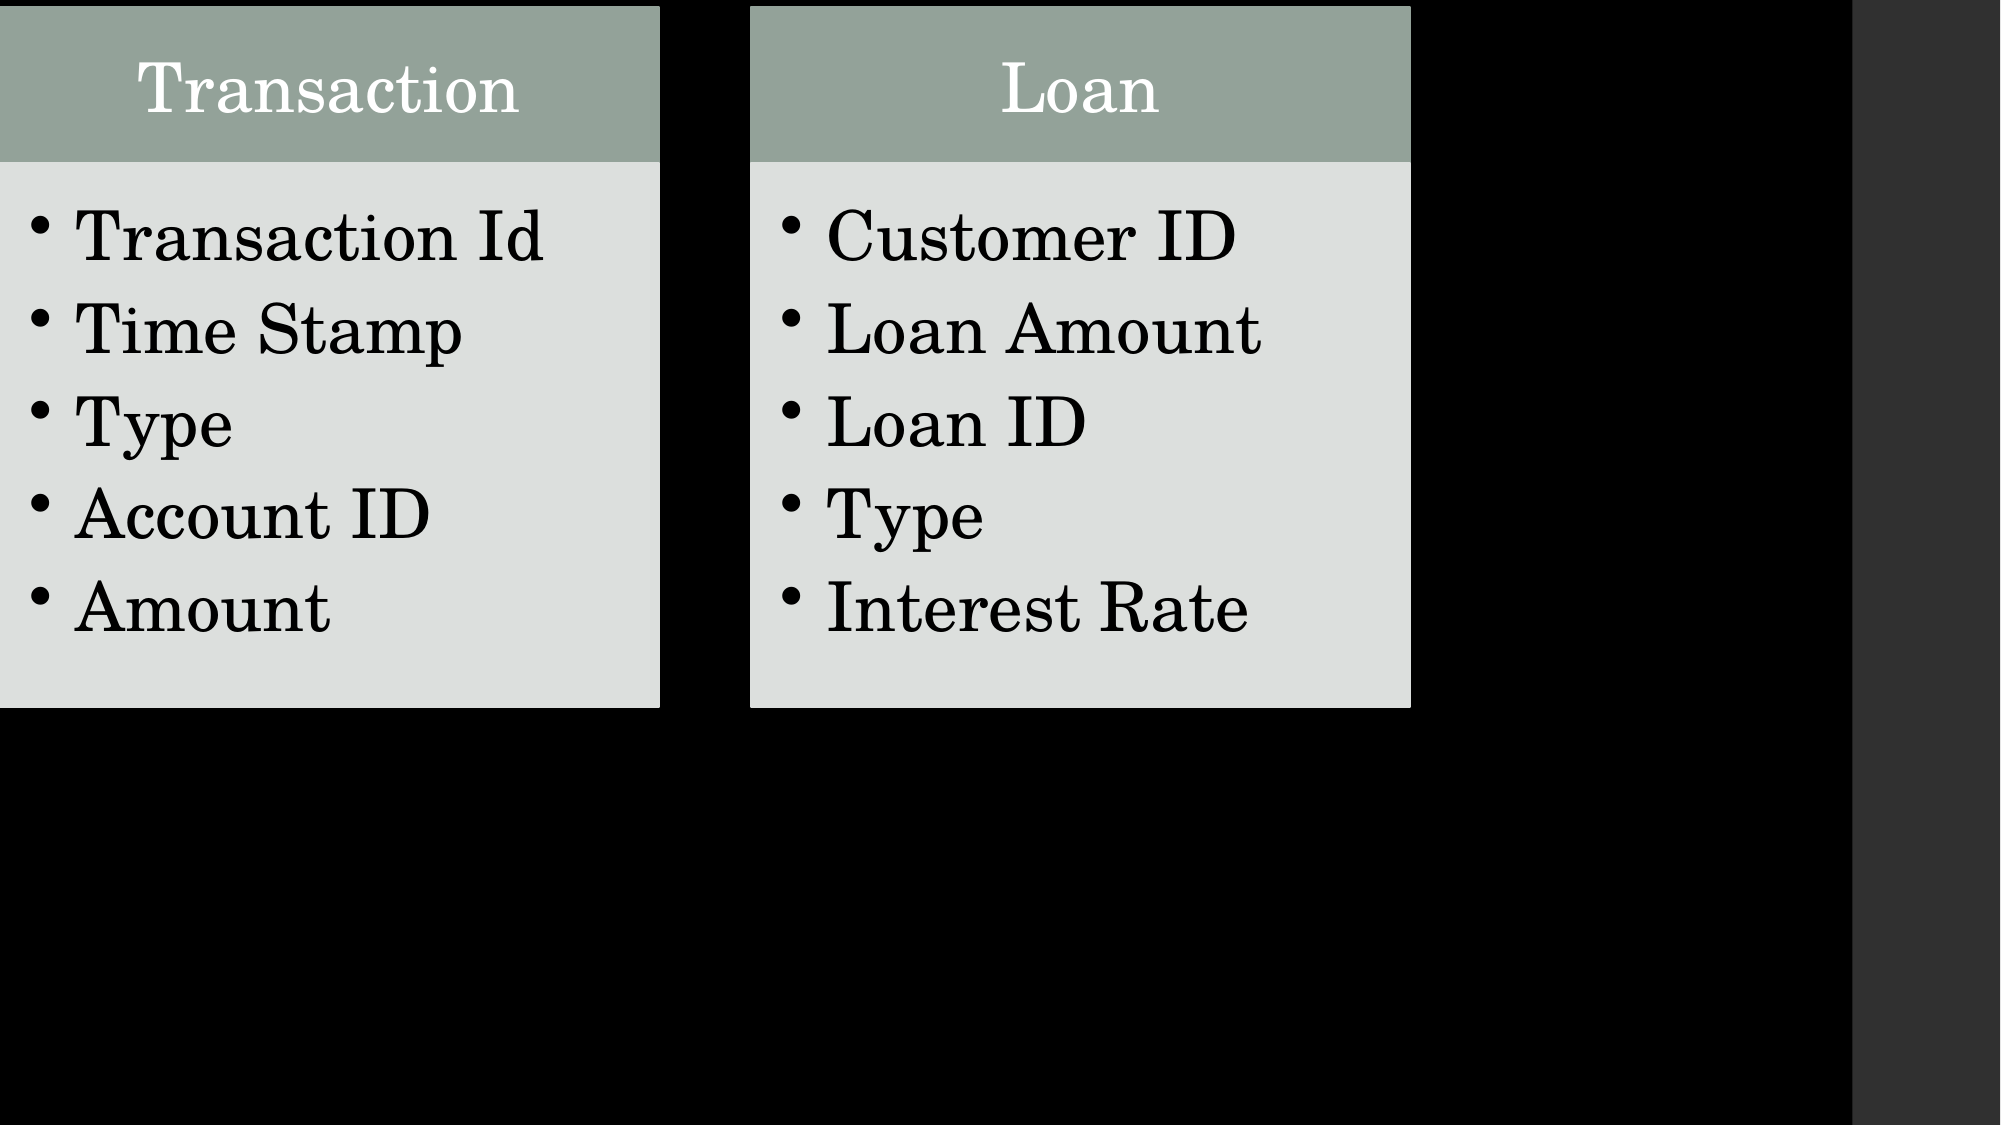

Transaction
Transaction Id
Time Stamp
Type
Account ID
Amount
Loan
Customer ID
Loan Amount
Loan ID
Type
Interest Rate